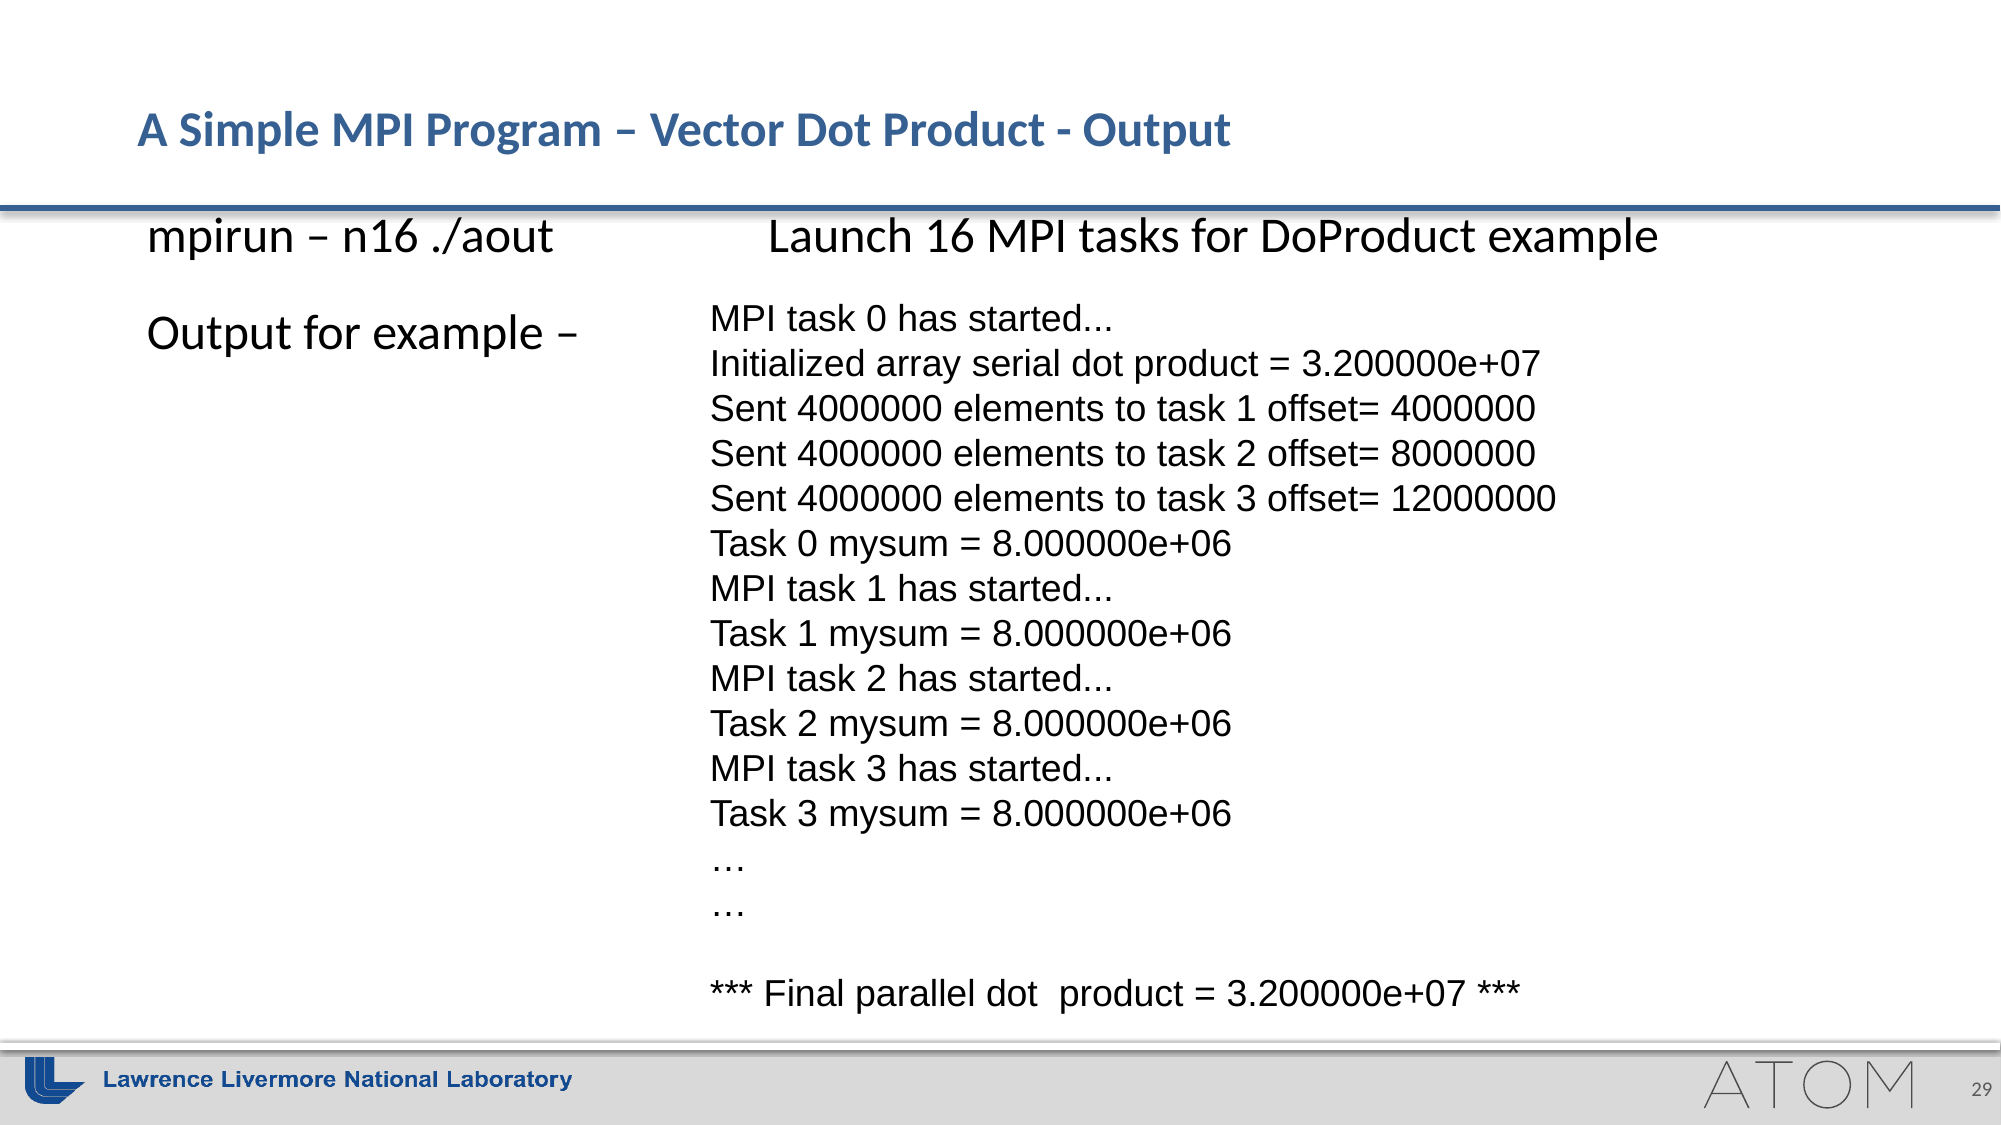

# A Simple MPI Program – Vector Dot Product - Output
mpirun – n16 ./aout                   Launch 16 MPI tasks for DoProduct example
Output for example –

MPI task 0 has started...
Initialized array serial dot product = 3.200000e+07
Sent 4000000 elements to task 1 offset= 4000000
Sent 4000000 elements to task 2 offset= 8000000
Sent 4000000 elements to task 3 offset= 12000000
Task 0 mysum = 8.000000e+06
MPI task 1 has started...
Task 1 mysum = 8.000000e+06
MPI task 2 has started...
Task 2 mysum = 8.000000e+06
MPI task 3 has started...
Task 3 mysum = 8.000000e+06
…
…

*** Final parallel dot  product = 3.200000e+07 ***